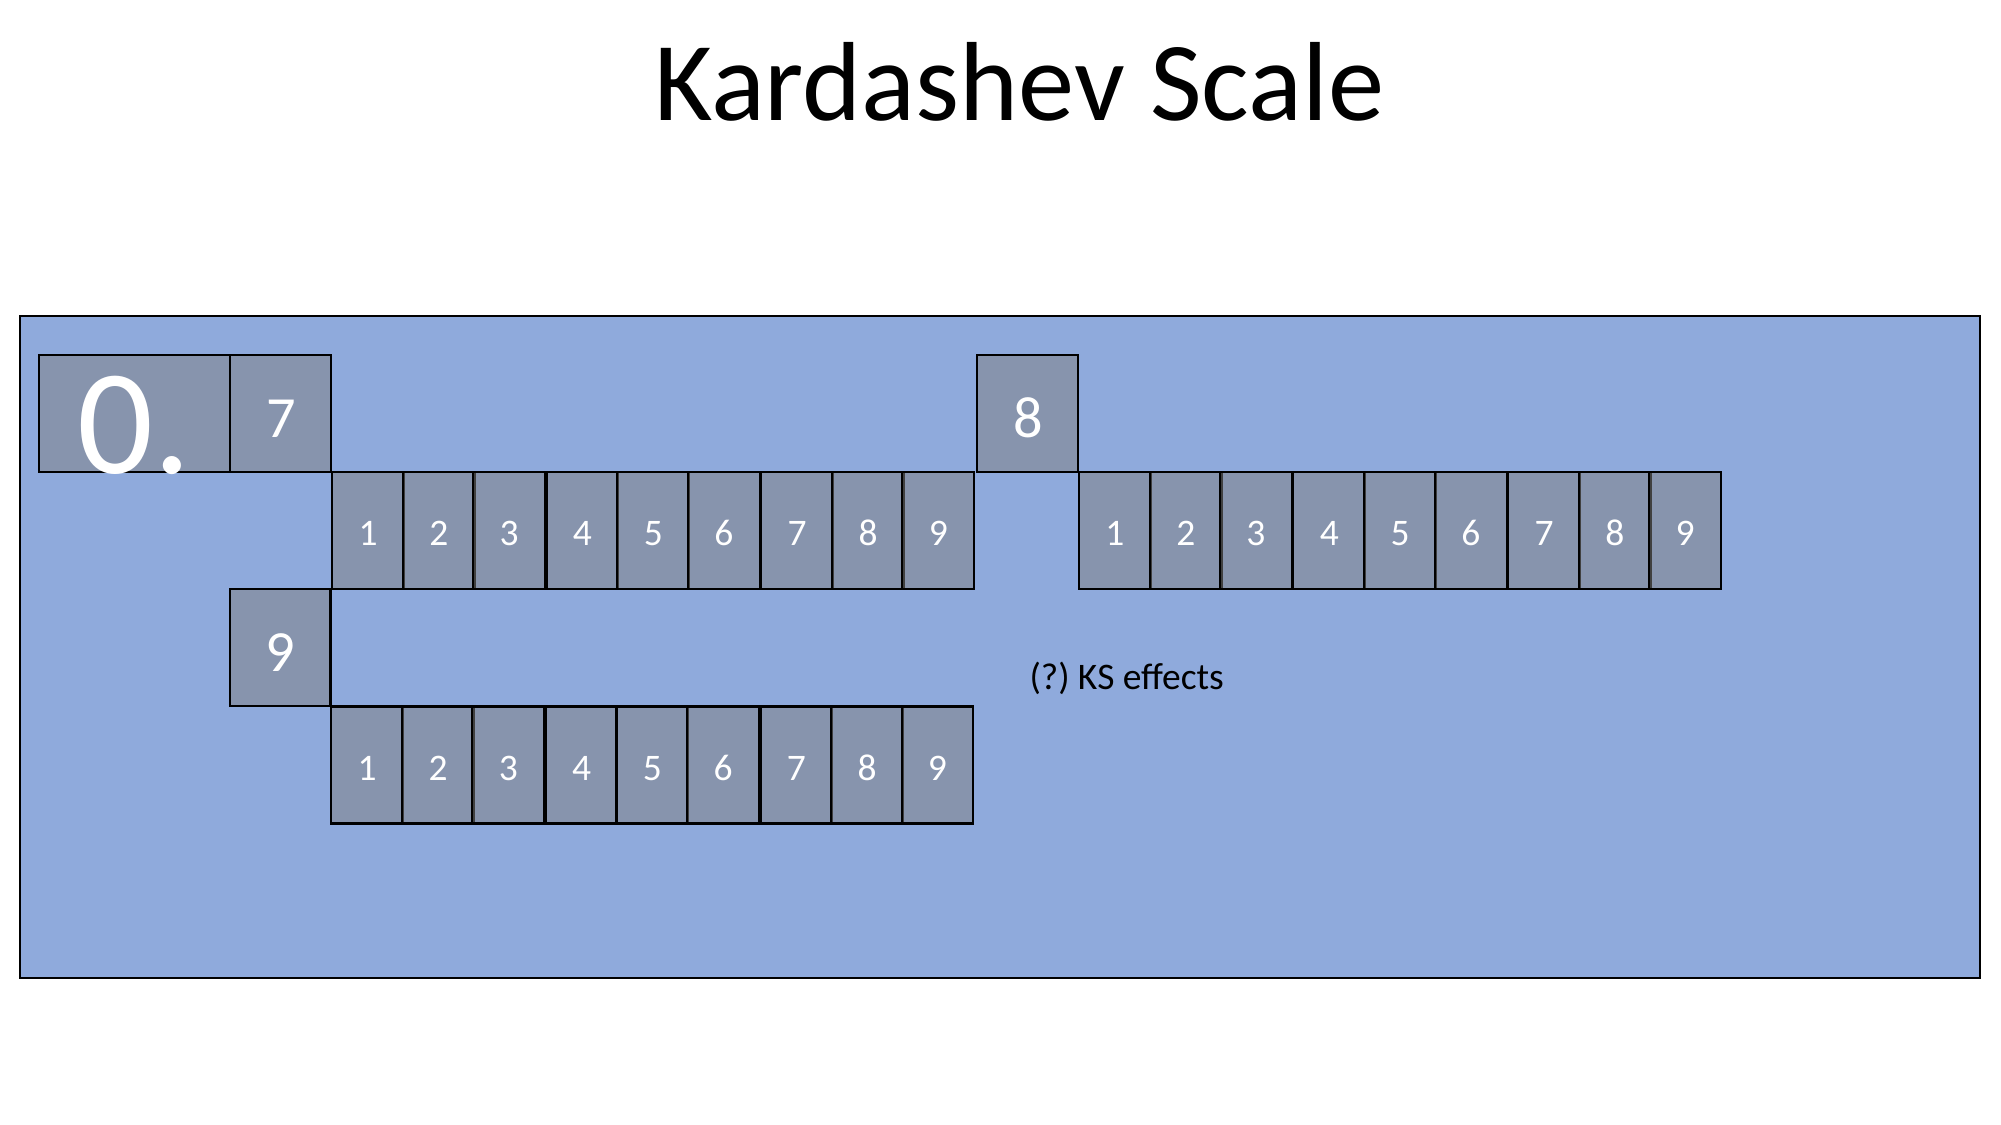

Kardashev Scale

0.
7
8
1
2
3
4
5
6
7
8
9
1
2
3
4
5
6
7
8
9
9
(?) KS effects
1
2
3
4
5
6
7
8
9